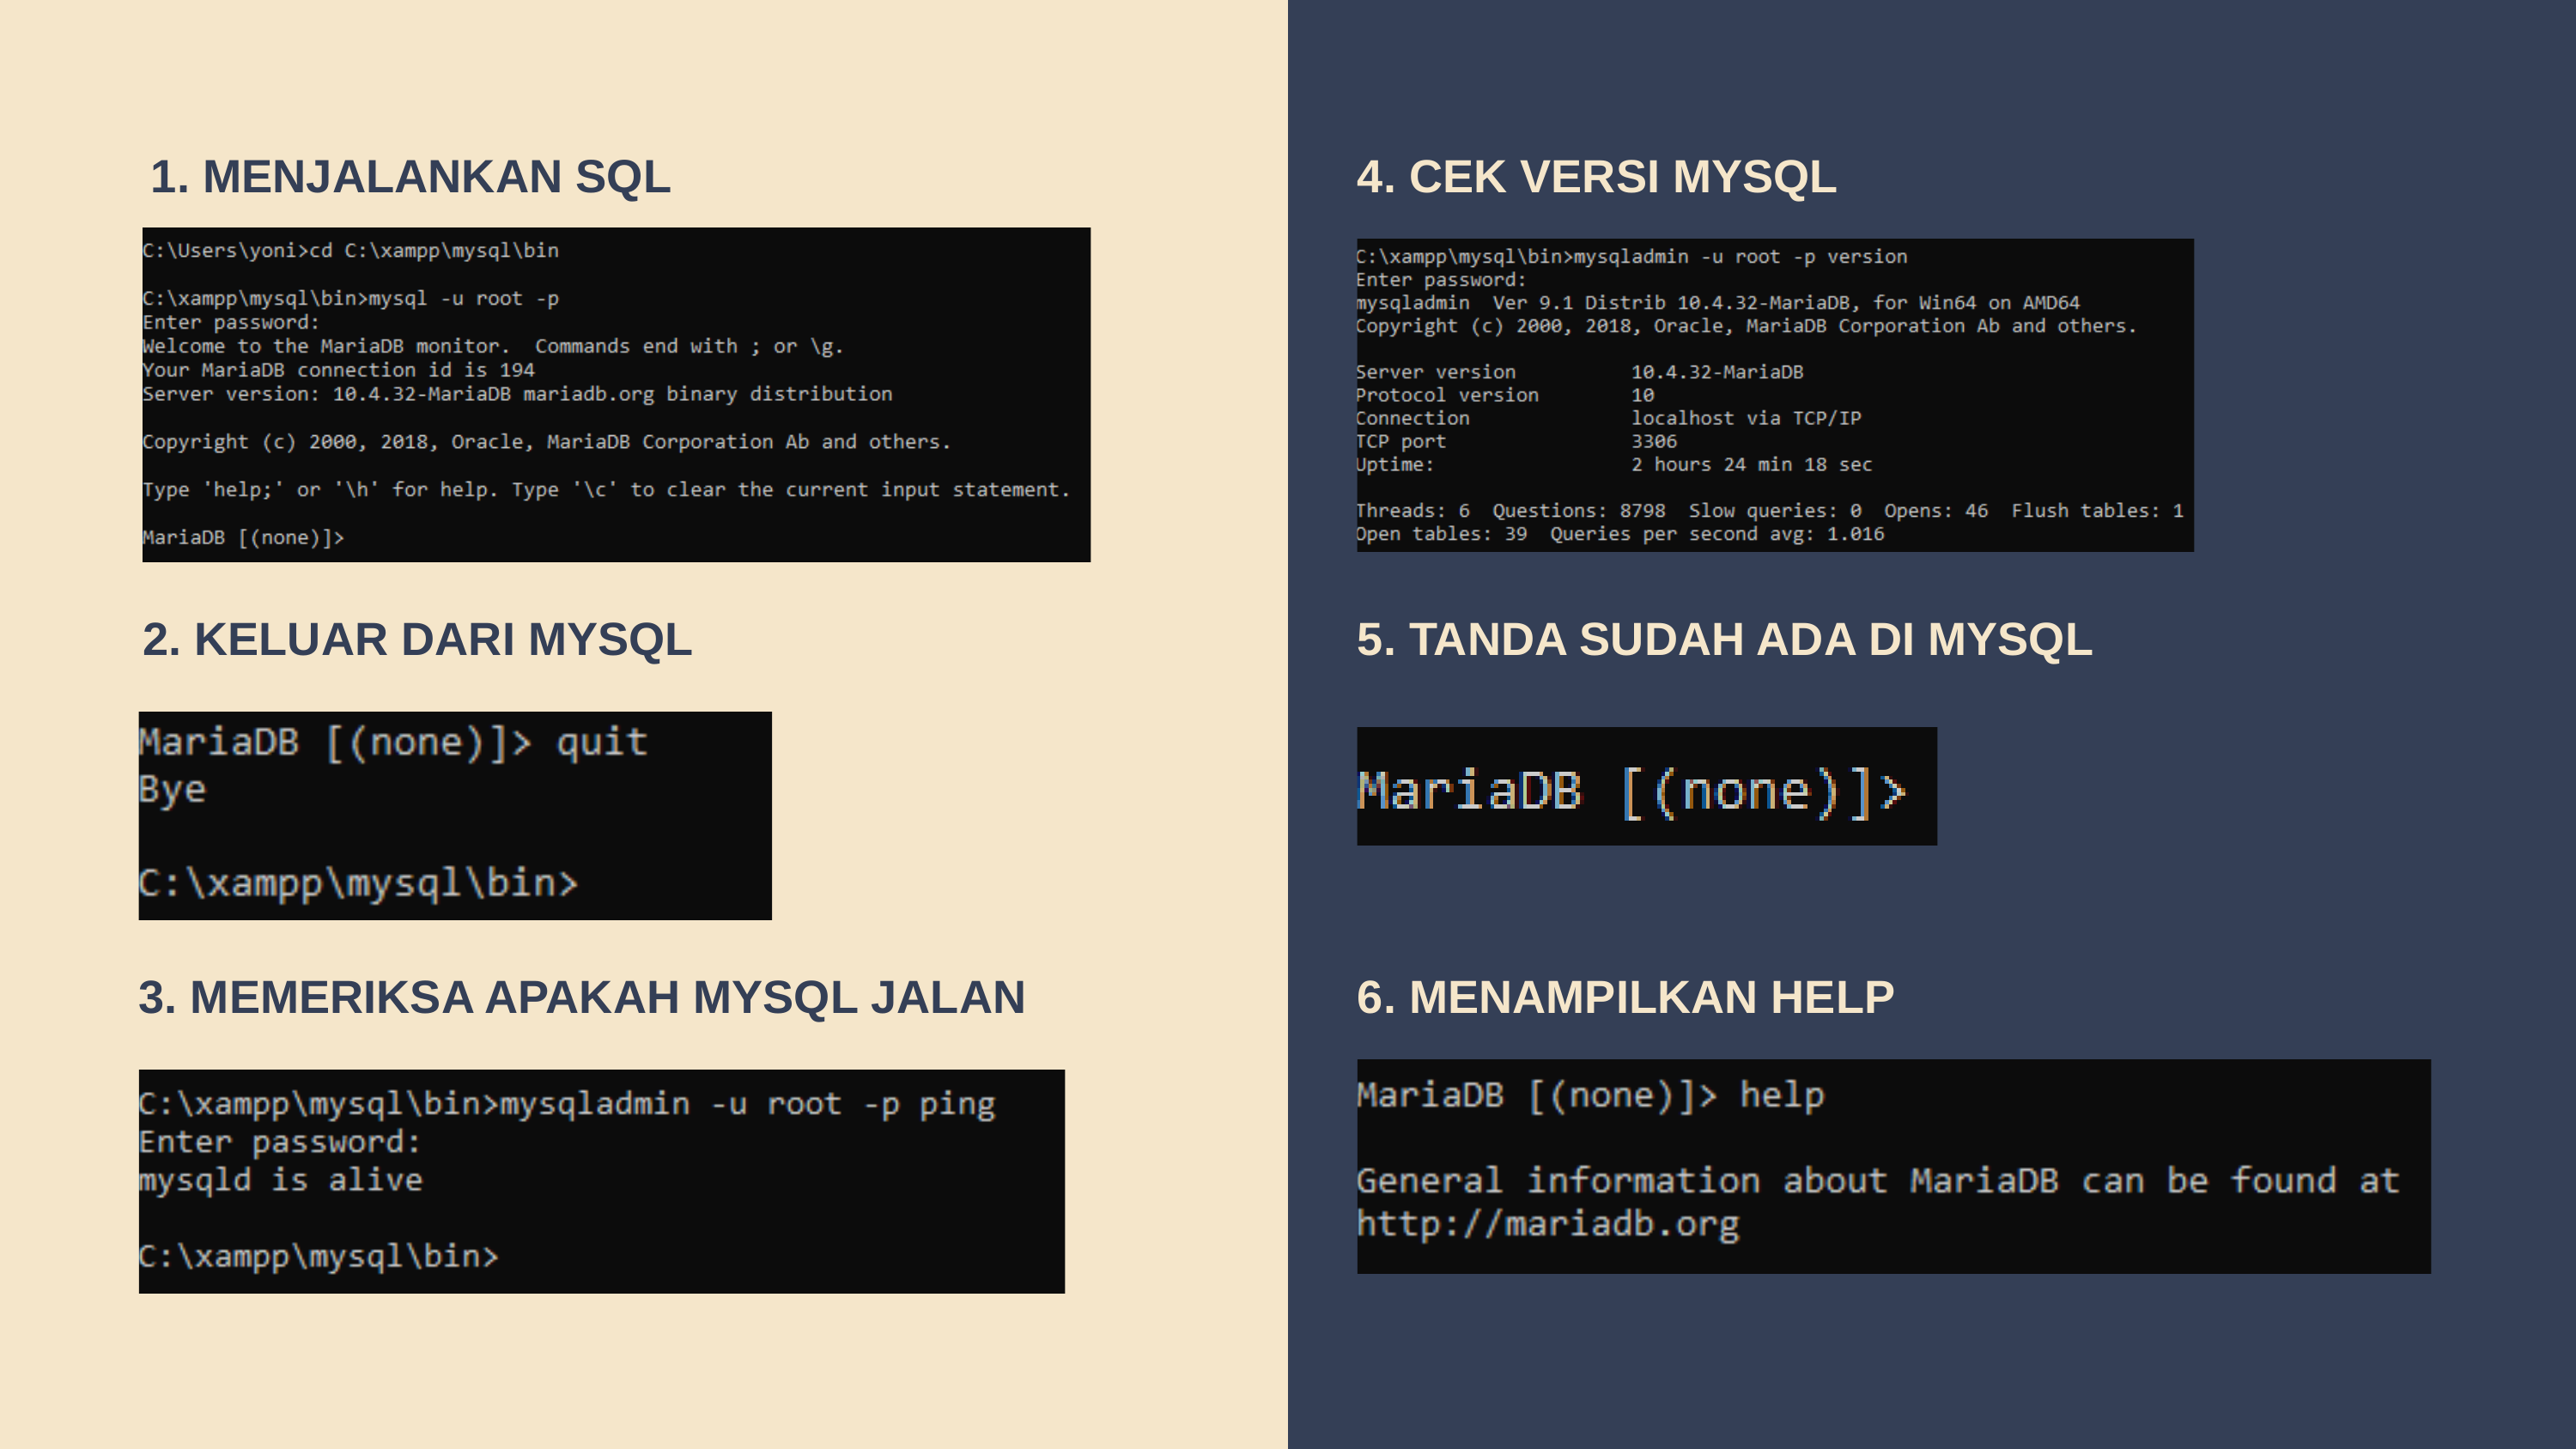

1. MENJALANKAN SQL
4. CEK VERSI MYSQL

2. KELUAR DARI MYSQL
5. TANDA SUDAH ADA DI MYSQL

3. MEMERIKSA APAKAH MYSQL JALAN
6. MENAMPILKAN HELP